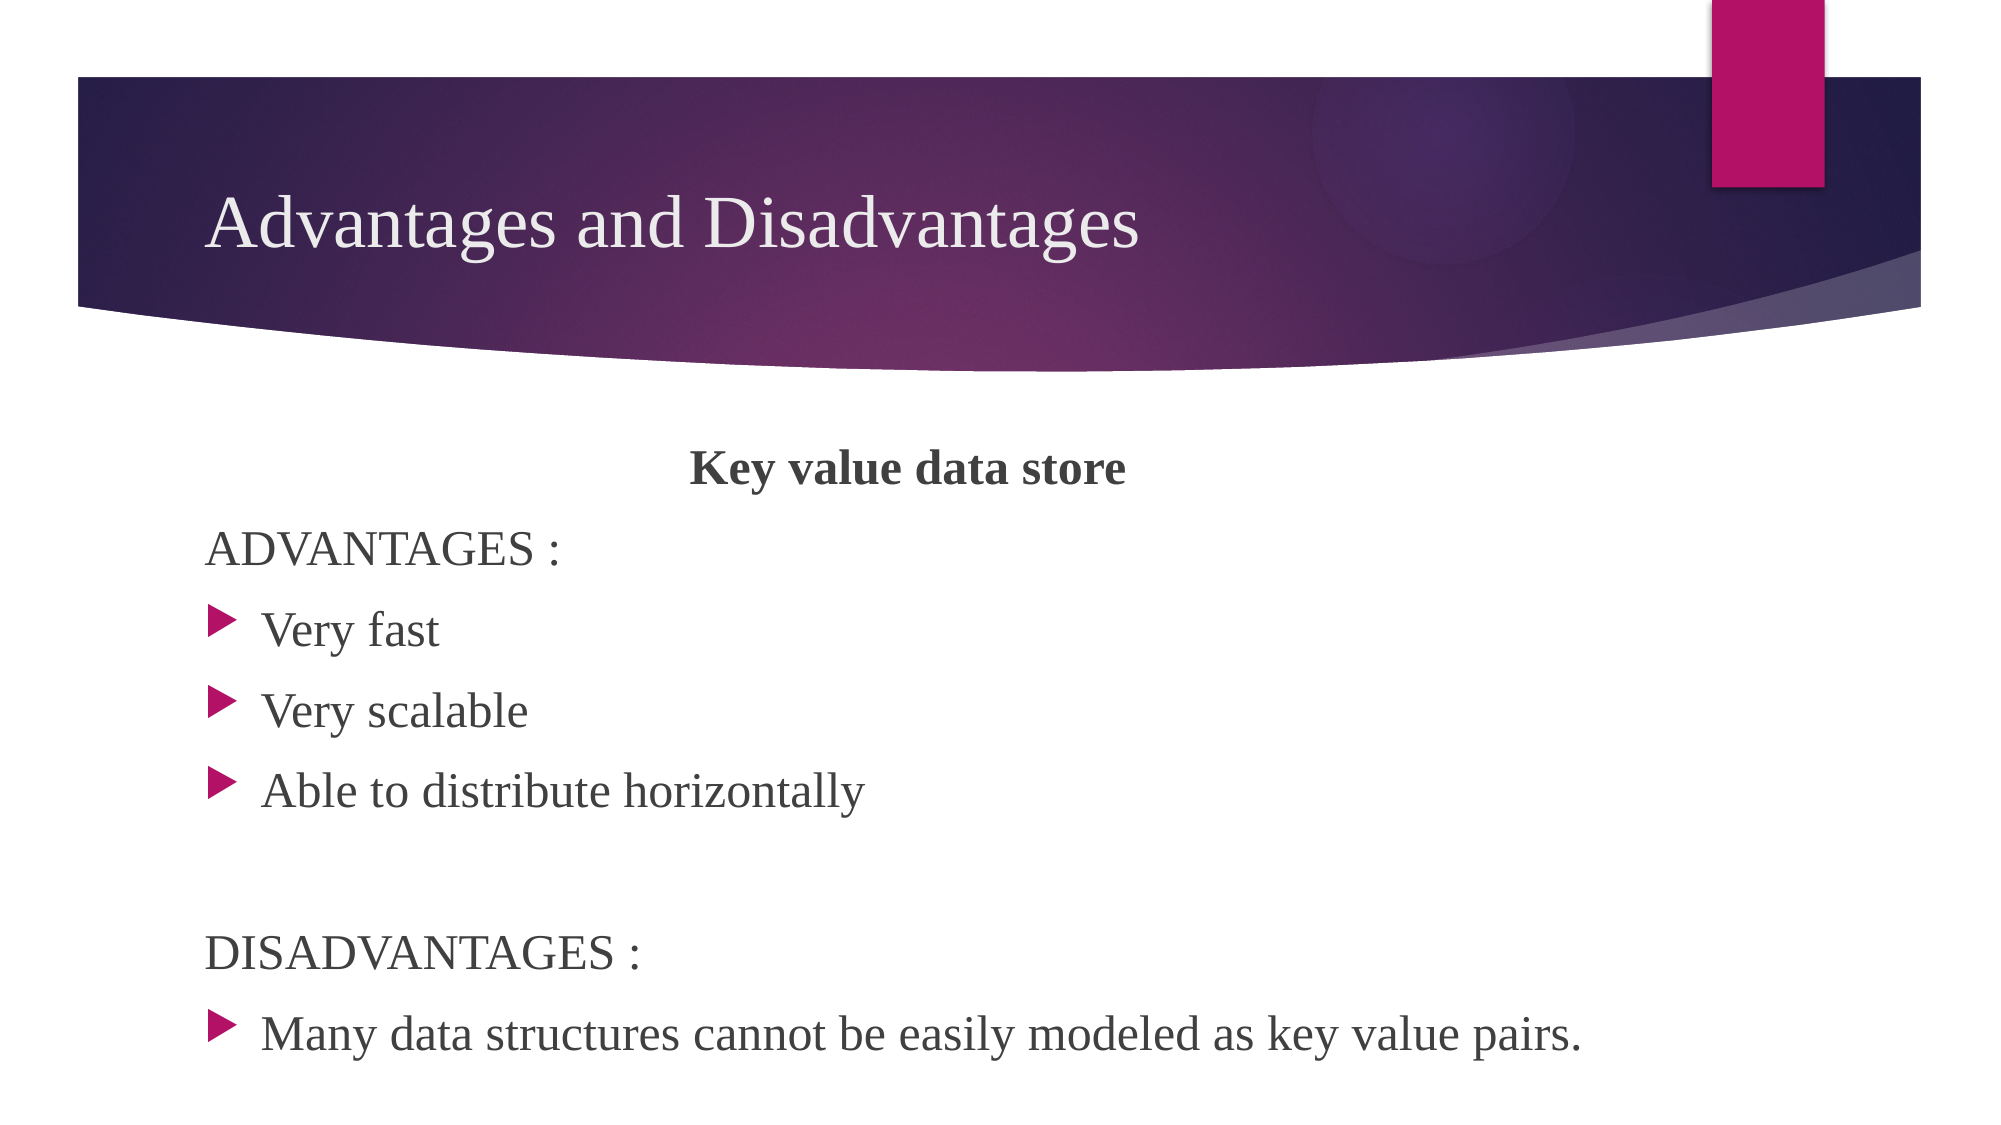

# Advantages and Disadvantages
Key value data store
ADVANTAGES :
Very fast
Very scalable
Able to distribute horizontally

DISADVANTAGES :
Many data structures cannot be easily modeled as key value pairs.